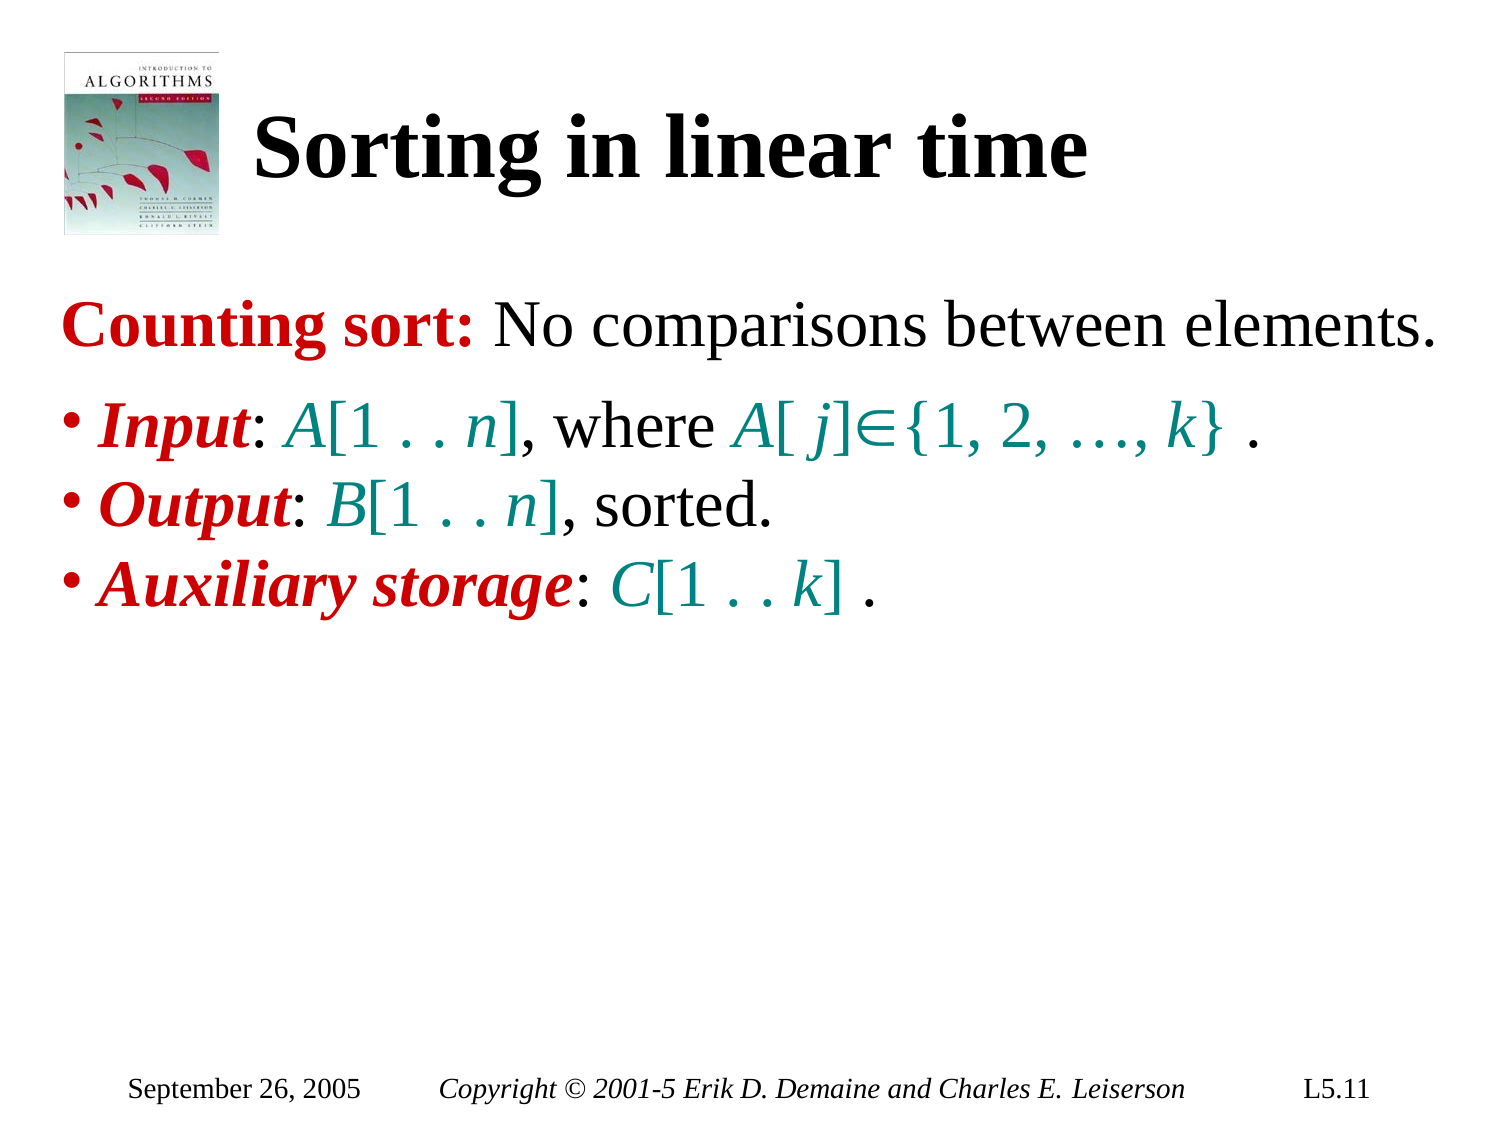

# Sorting in linear time
Counting sort: No comparisons between elements.
Input: A[1 . . n], where A[ j]∈{1, 2, …, k} .
Output: B[1 . . n], sorted.
Auxiliary storage: C[1 . . k] .
September 26, 2005
Copyright © 2001-5 Erik D. Demaine and Charles E. Leiserson
L5.11